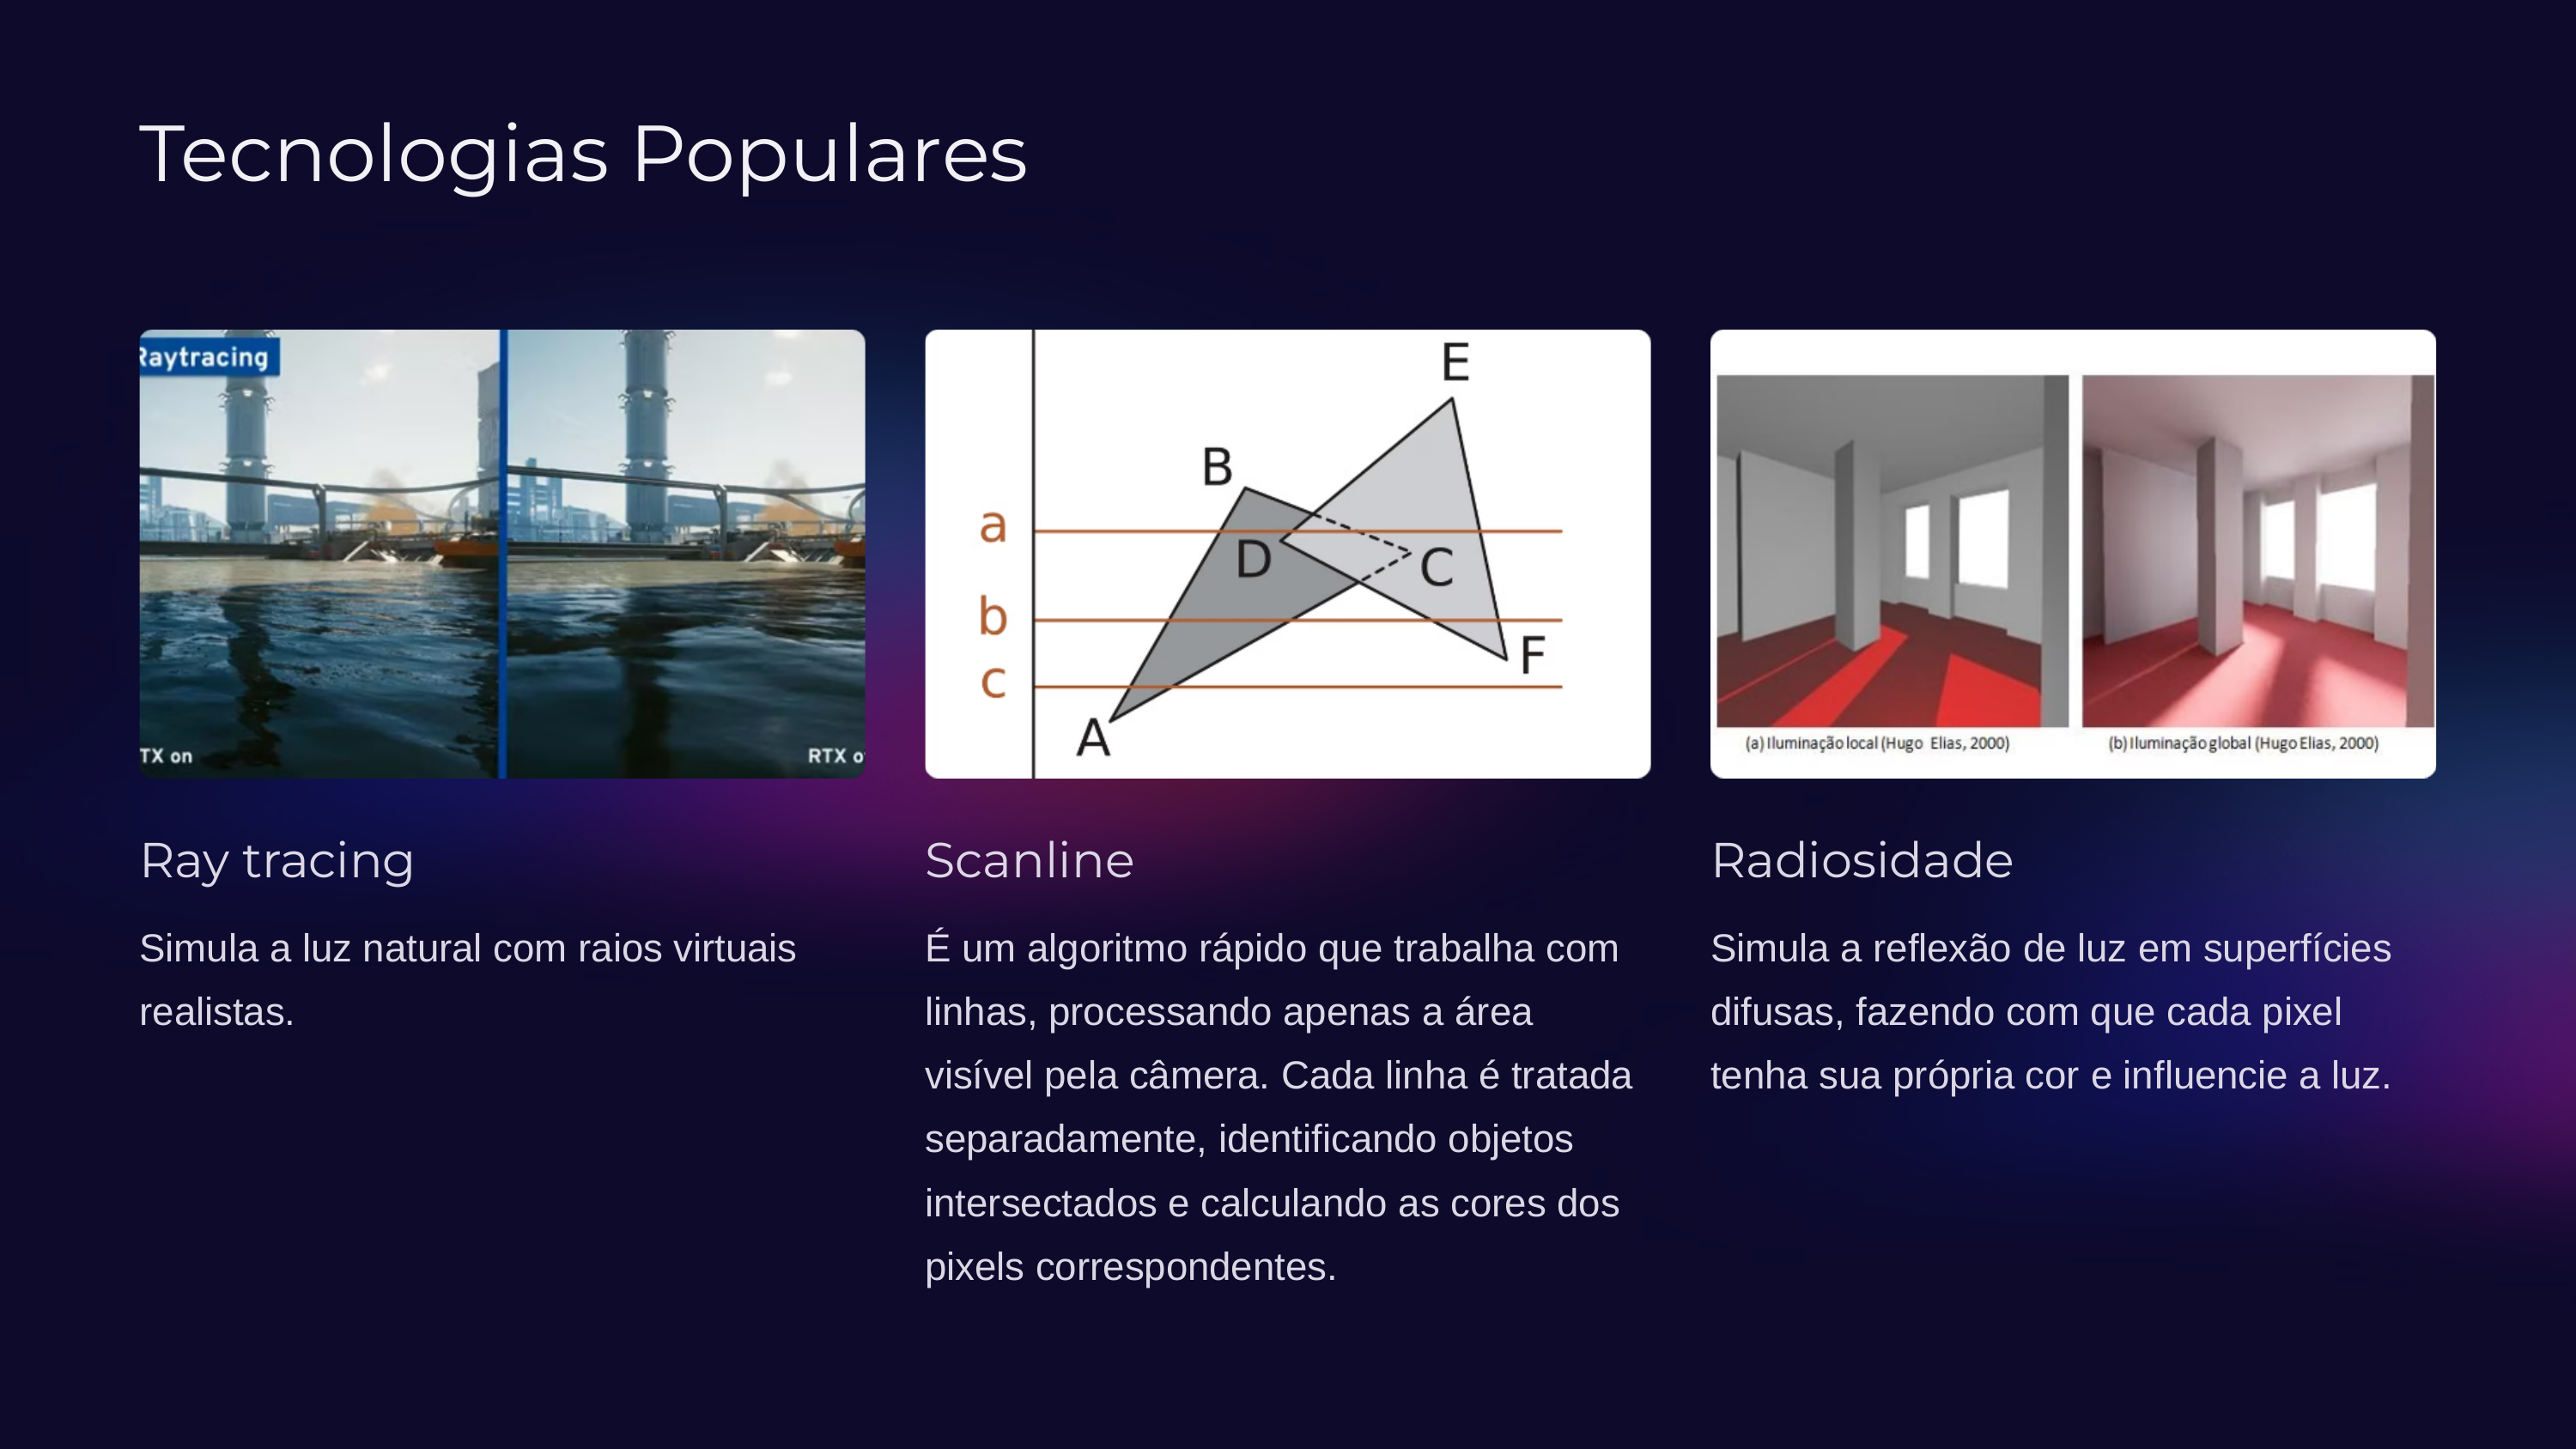

Tecnologias Populares

Ray tracing

Radiosidade

Scanline

Simula a luz natural com raios virtuais realistas.

Simula a reflexão de luz em superfícies difusas, fazendo com que cada pixel tenha sua própria cor e influencie a luz.

É um algoritmo rápido que trabalha com linhas, processando apenas a área visível pela câmera. Cada linha é tratada separadamente, identificando objetos intersectados e calculando as cores dos pixels correspondentes.